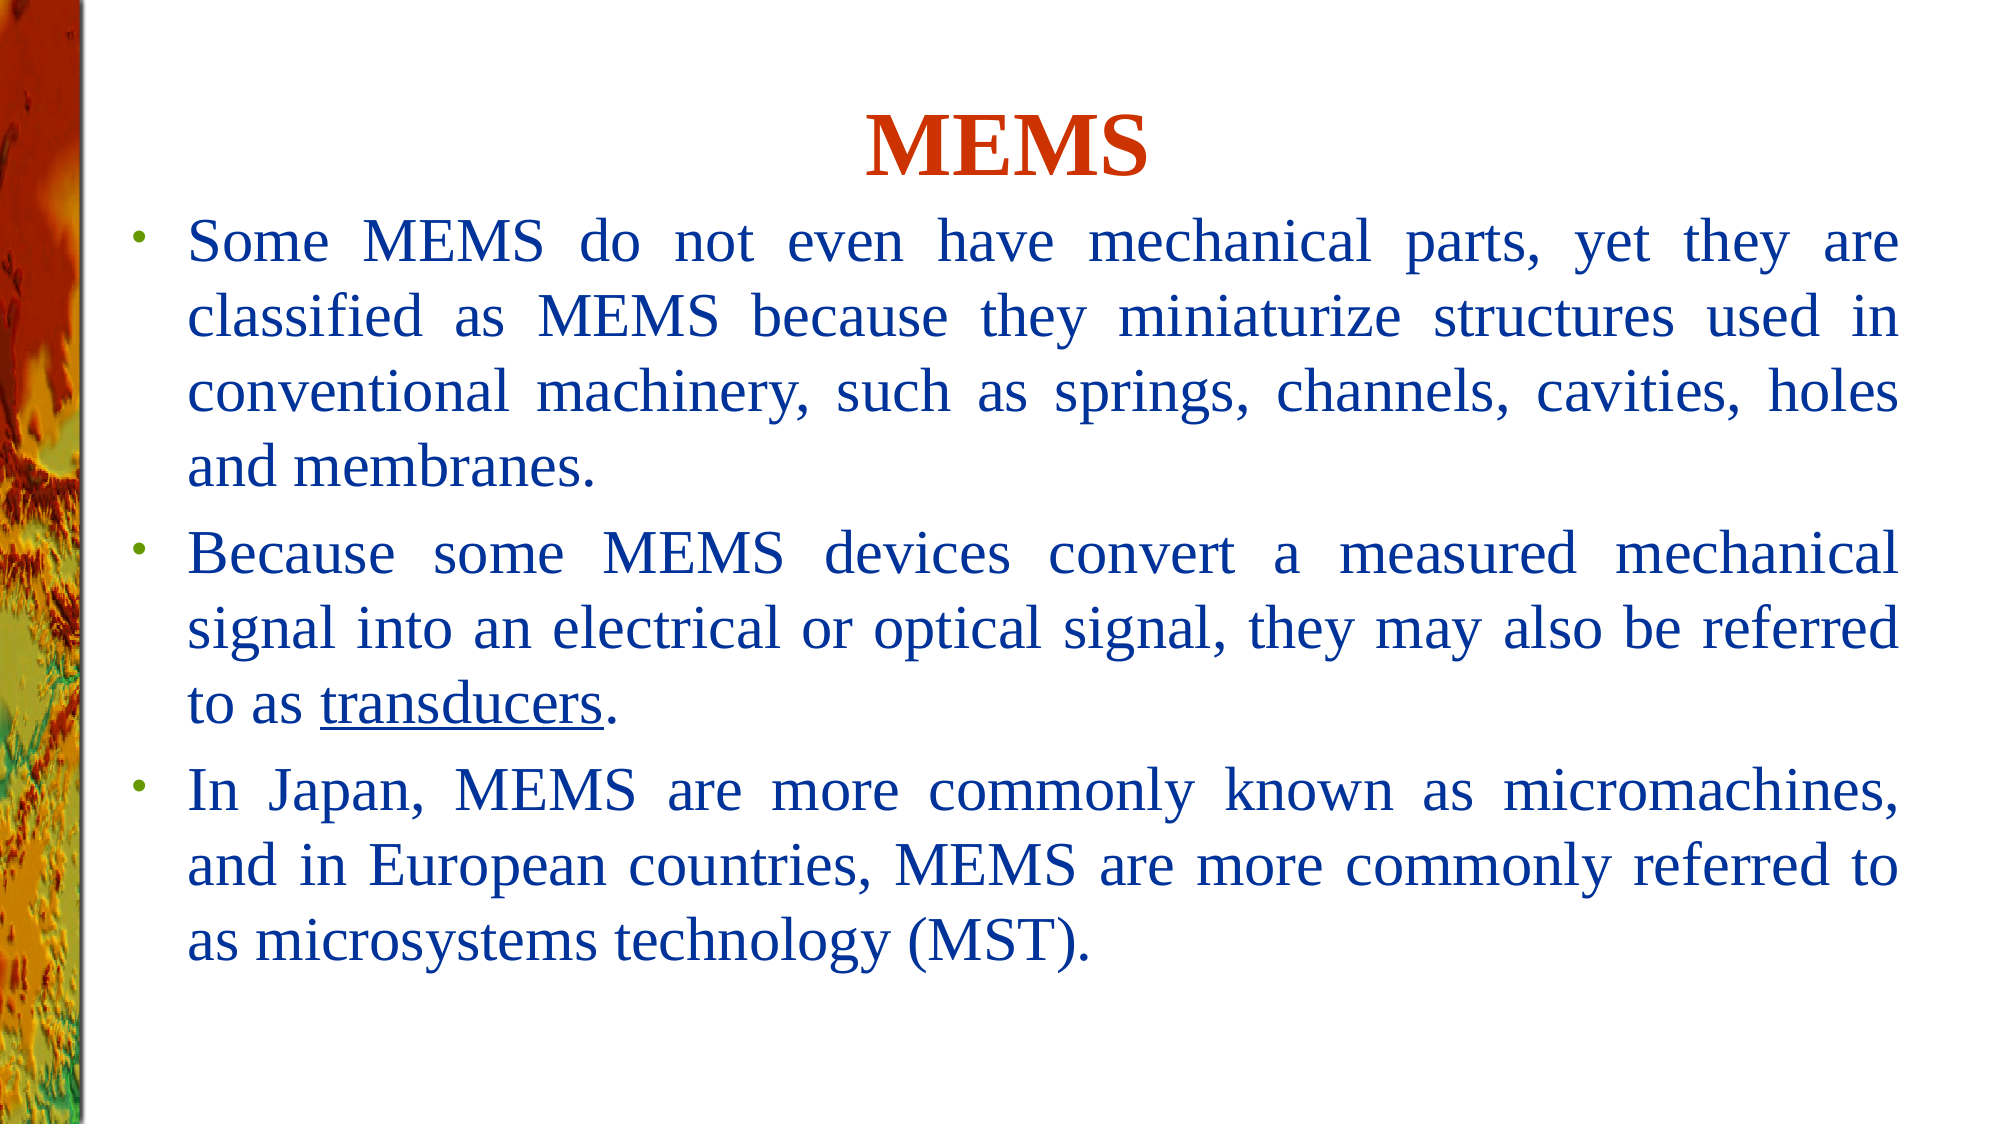

# MEMS
Some MEMS do not even have mechanical parts, yet they are classified as MEMS because they miniaturize structures used in conventional machinery, such as springs, channels, cavities, holes and membranes.
Because some MEMS devices convert a measured mechanical signal into an electrical or optical signal, they may also be referred to as transducers.
In Japan, MEMS are more commonly known as micromachines, and in European countries, MEMS are more commonly referred to as microsystems technology (MST).